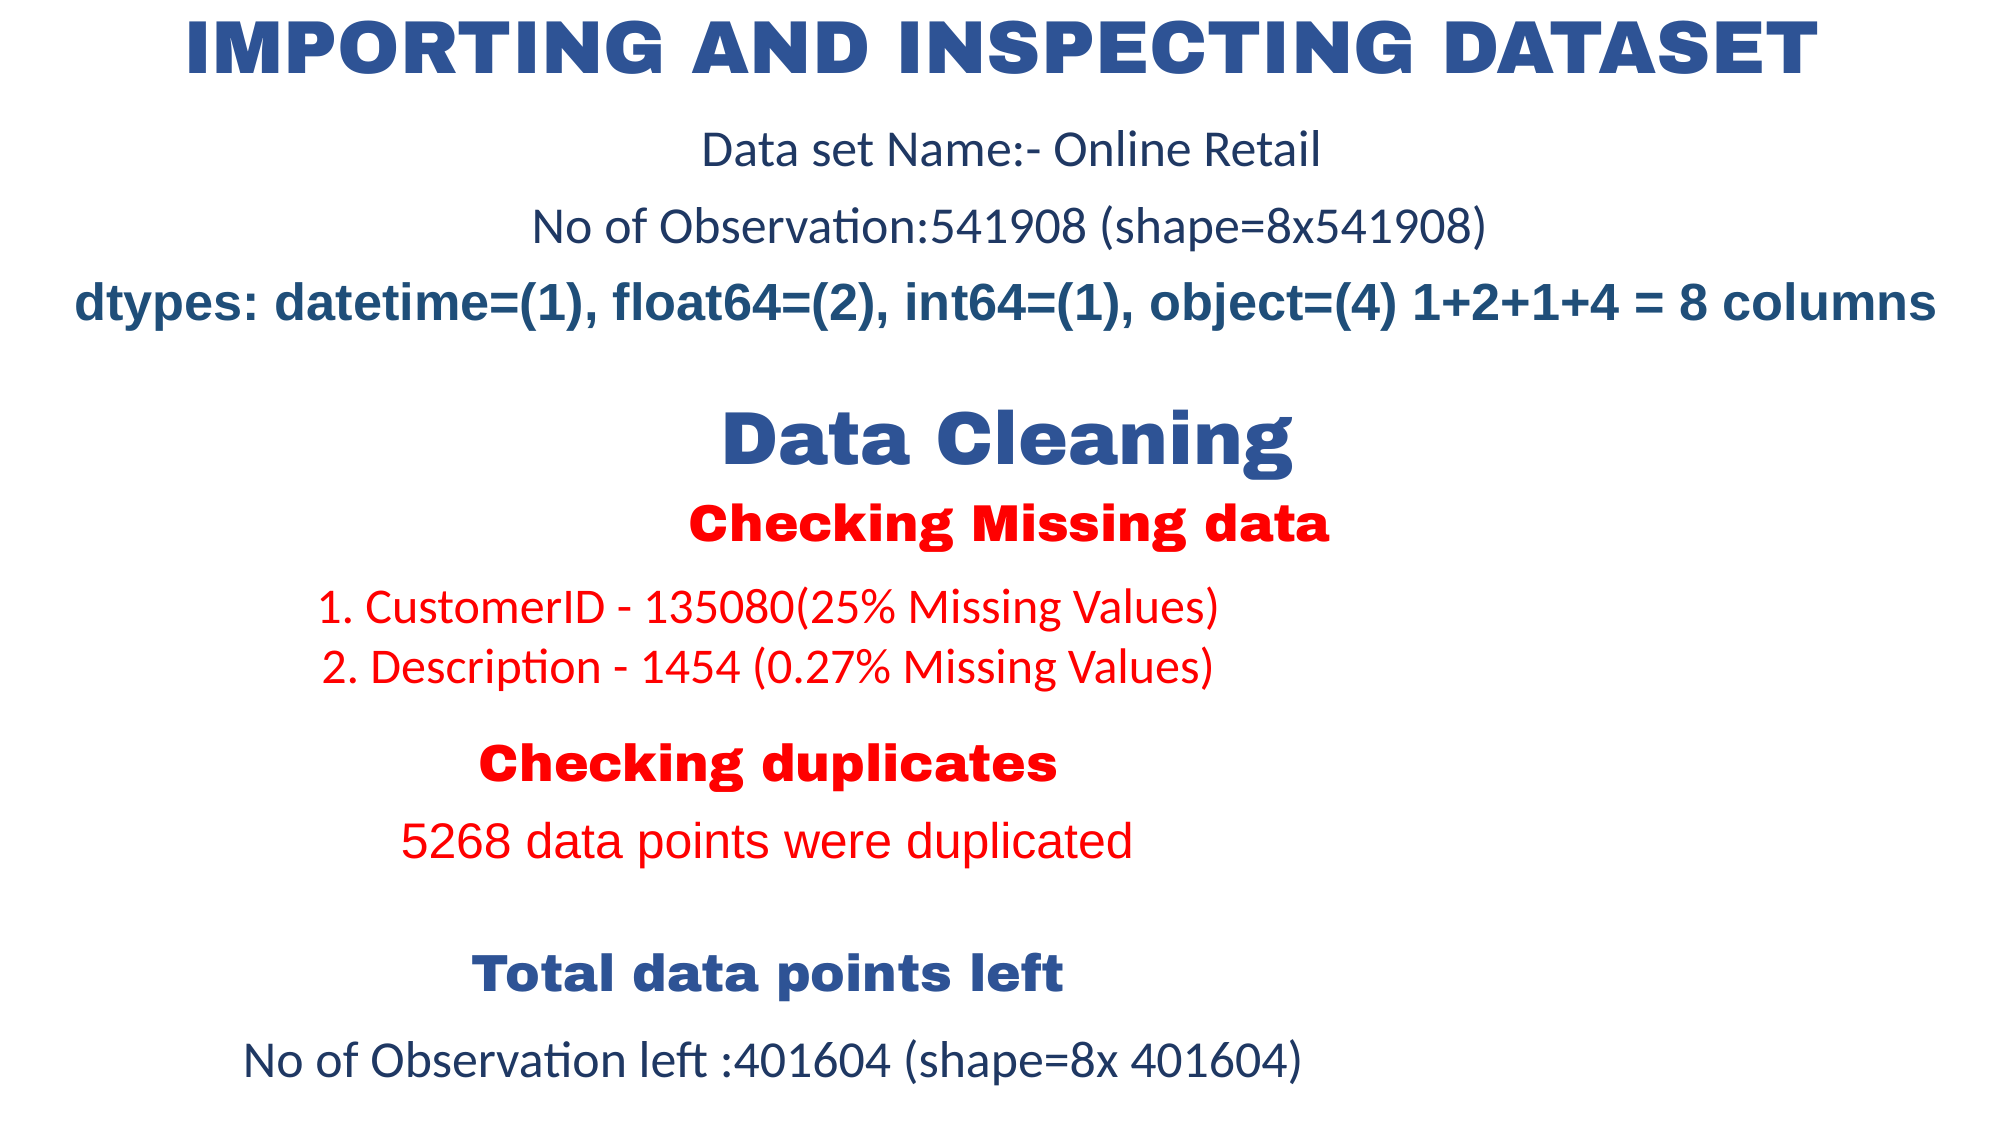

IMPORTING AND INSPECTING DATASET

Data set Name:- Online Retail

No of Observation:541908 (shape=8x541908)

dtypes: datetime=(1), float64=(2), int64=(1), object=(4) 1+2+1+4 = 8 columns

Data Cleaning

Checking Missing data

No use of this data it
	can be dropped

1. CustomerID - 135080(25% Missing Values)

2. Description - 1454 (0.27% Missing Values)

Checking duplicates

Dropped
duplicates

5268 data points were duplicated

Total data points left

No of Observation left :401604 (shape=8x 401604)